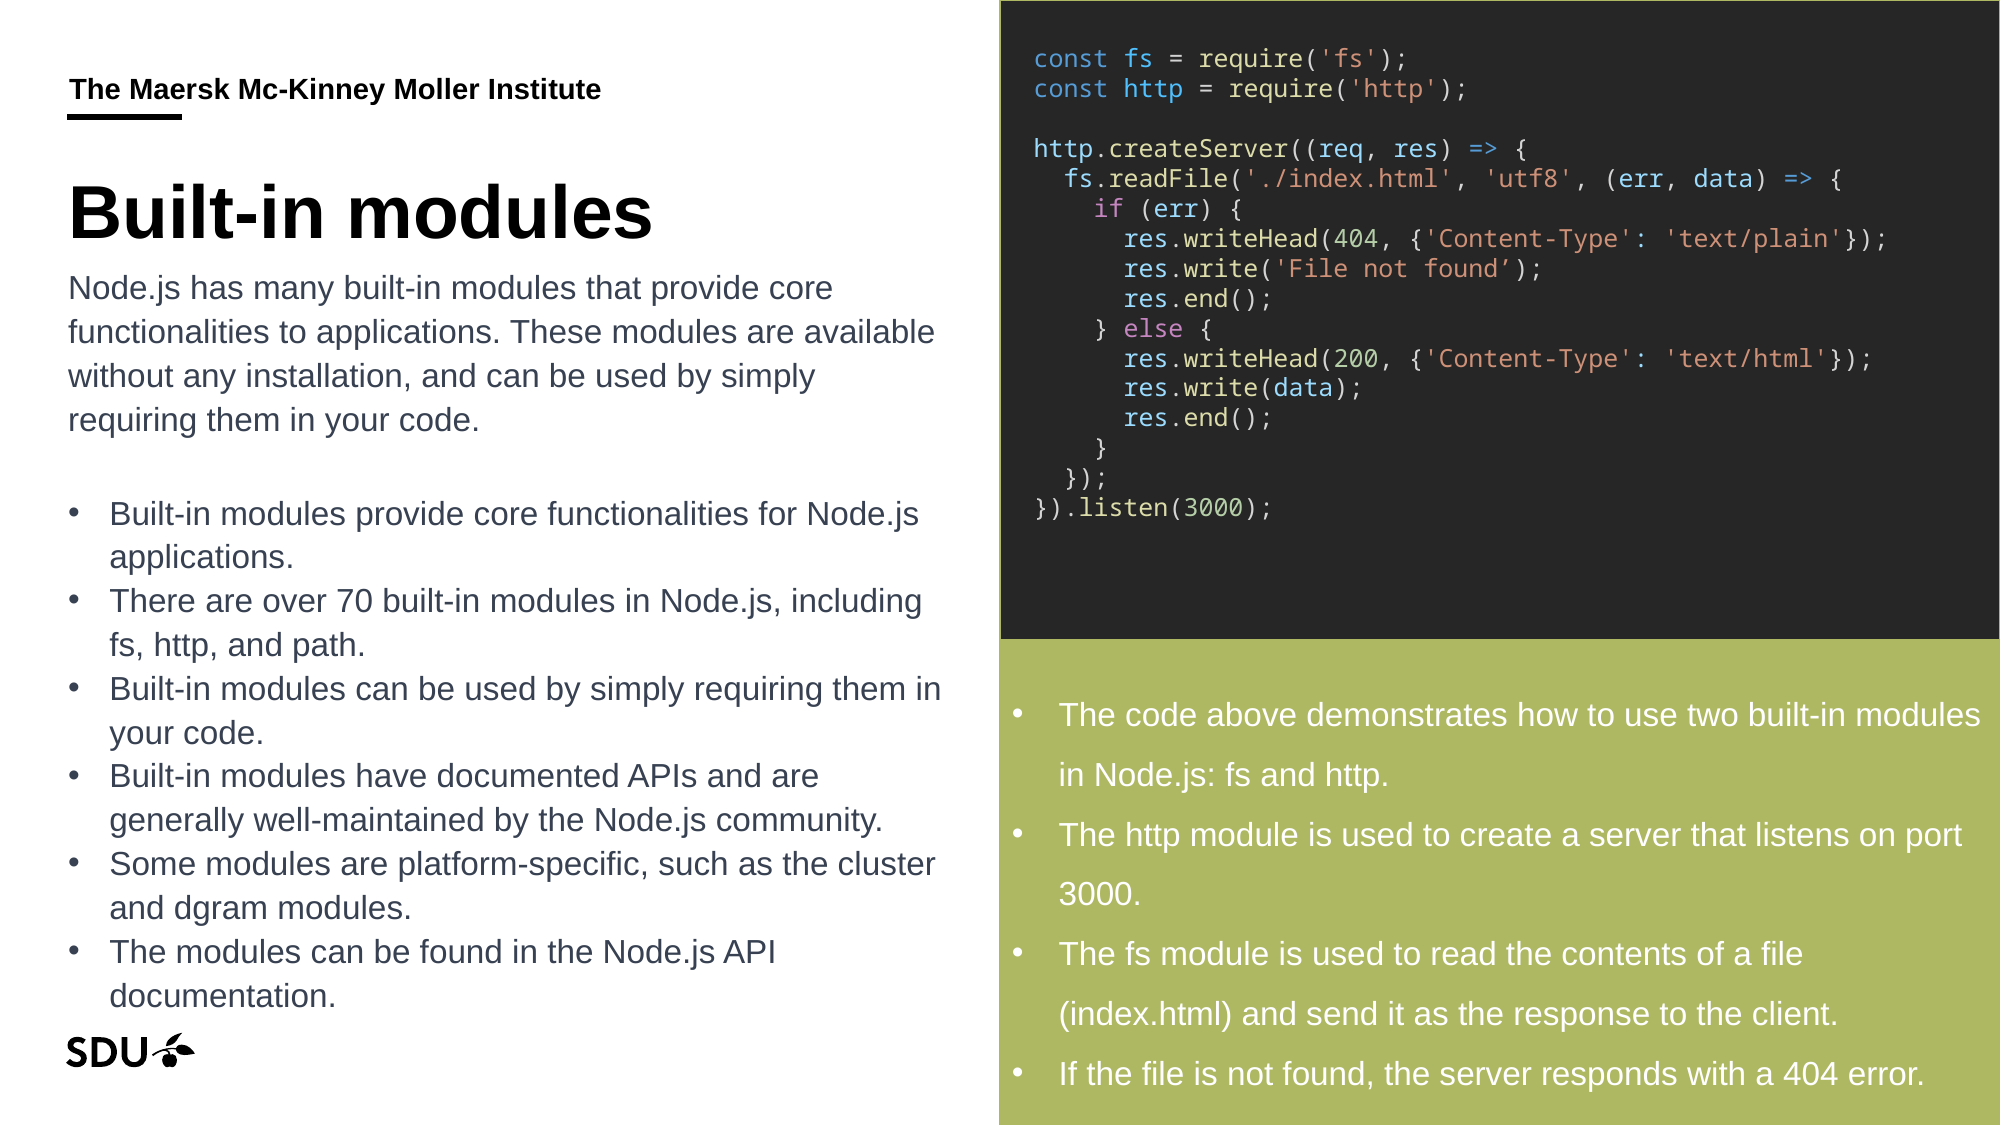

const fs = require('fs');
const http = require('http');
http.createServer((req, res) => {
  fs.readFile('./index.html', 'utf8', (err, data) => {
    if (err) {
      res.writeHead(404, {'Content-Type': 'text/plain'});
      res.write('File not found’);
      res.end();
    } else {
      res.writeHead(200, {'Content-Type': 'text/html'});
      res.write(data);
      res.end();
    }
  });
}).listen(3000);

# Built-in modules
Node.js has many built-in modules that provide core functionalities to applications. These modules are available without any installation, and can be used by simply requiring them in your code.

Built-in modules provide core functionalities for Node.js applications.
There are over 70 built-in modules in Node.js, including fs, http, and path.
Built-in modules can be used by simply requiring them in your code.
Built-in modules have documented APIs and are generally well-maintained by the Node.js community.
Some modules are platform-specific, such as the cluster and dgram modules.
The modules can be found in the Node.js API documentation.
The code above demonstrates how to use two built-in modules in Node.js: fs and http.
The http module is used to create a server that listens on port 3000.
The fs module is used to read the contents of a file (index.html) and send it as the response to the client.
If the file is not found, the server responds with a 404 error.
18/09/2024
18